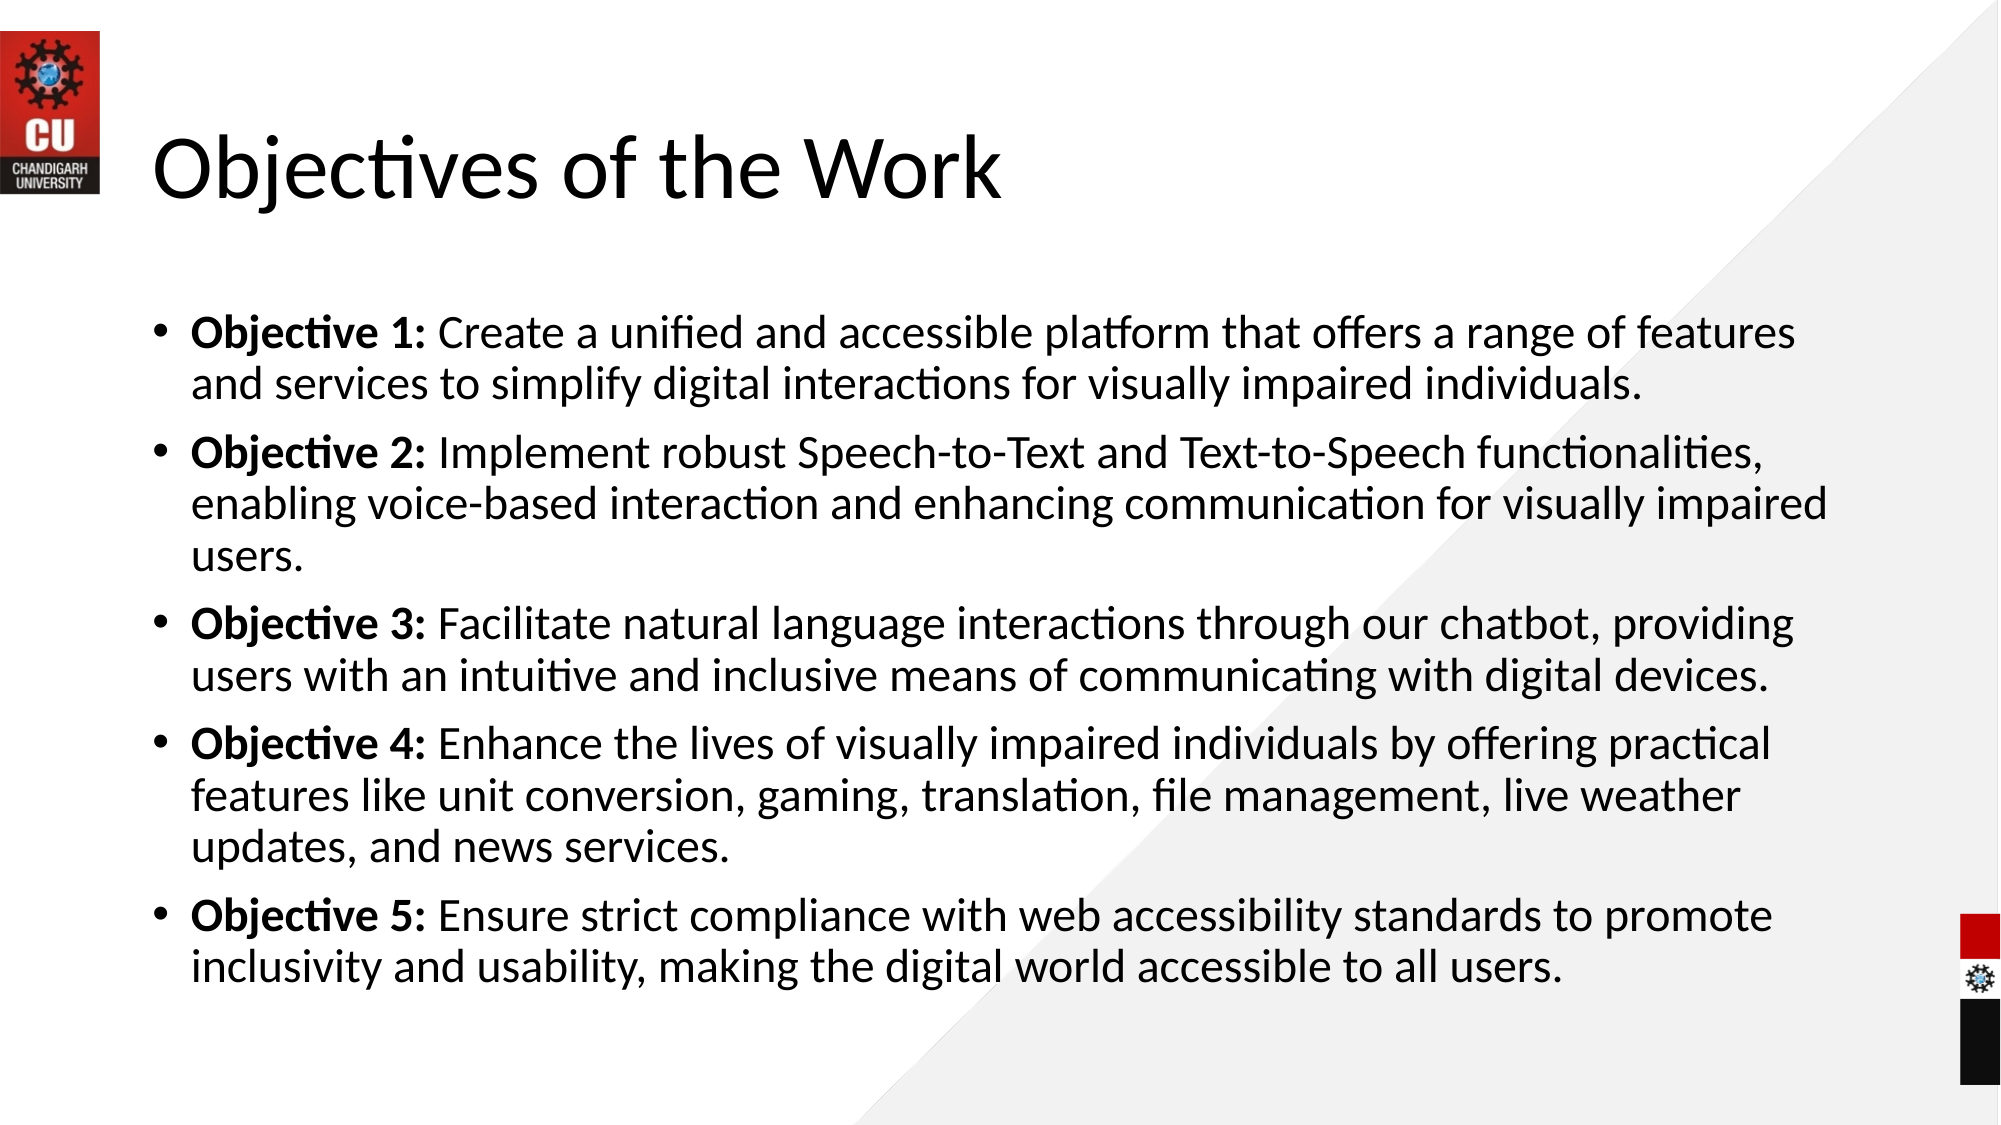

# Objectives of the Work
Objective 1: Create a unified and accessible platform that offers a range of features and services to simplify digital interactions for visually impaired individuals.
Objective 2: Implement robust Speech-to-Text and Text-to-Speech functionalities, enabling voice-based interaction and enhancing communication for visually impaired users.
Objective 3: Facilitate natural language interactions through our chatbot, providing users with an intuitive and inclusive means of communicating with digital devices.
Objective 4: Enhance the lives of visually impaired individuals by offering practical features like unit conversion, gaming, translation, file management, live weather updates, and news services.
Objective 5: Ensure strict compliance with web accessibility standards to promote inclusivity and usability, making the digital world accessible to all users.

9